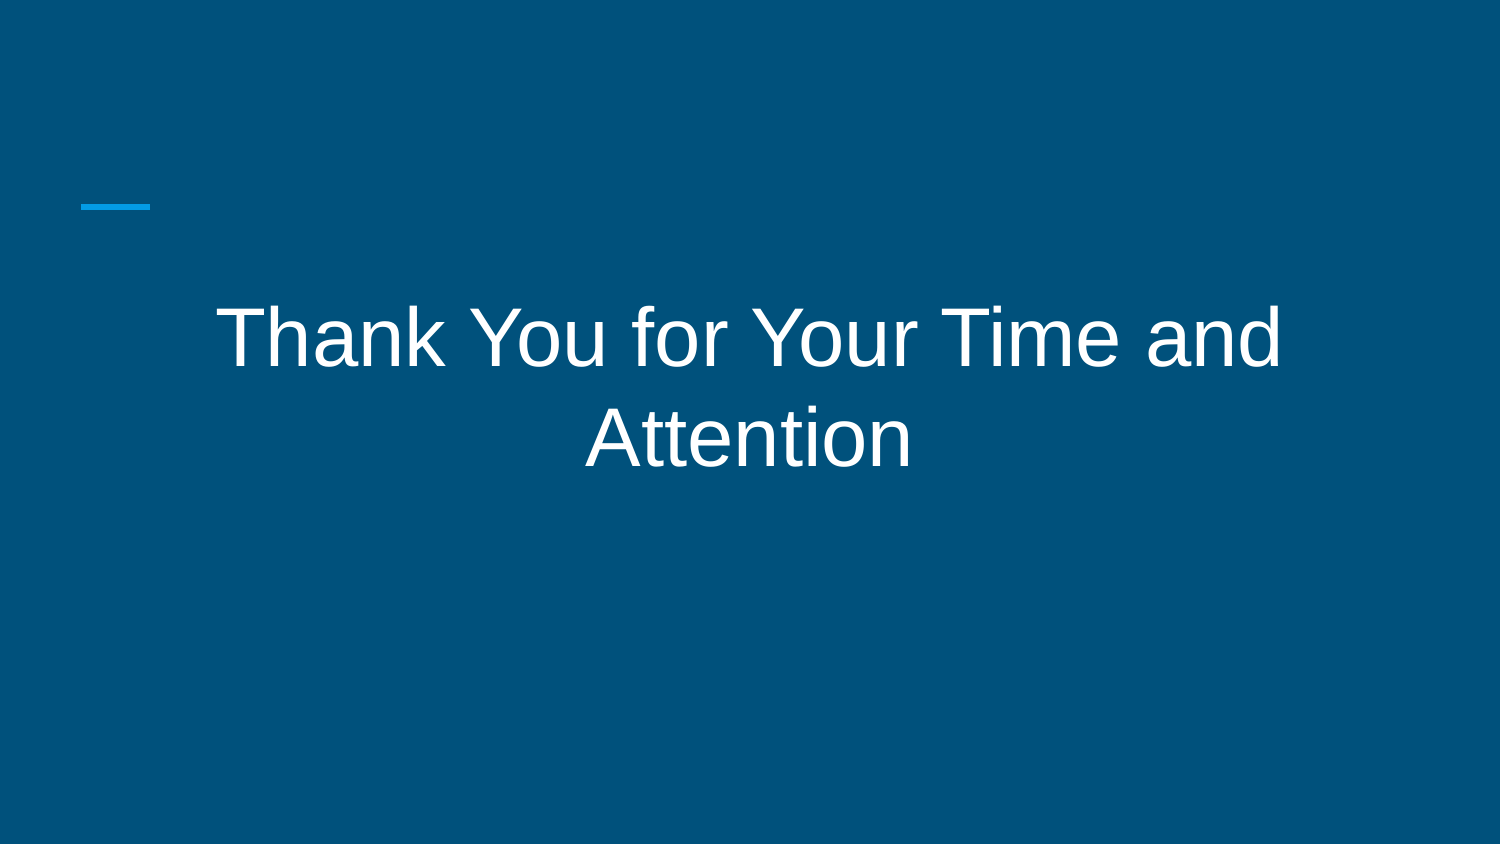

# Thank You for Your Time and Attention